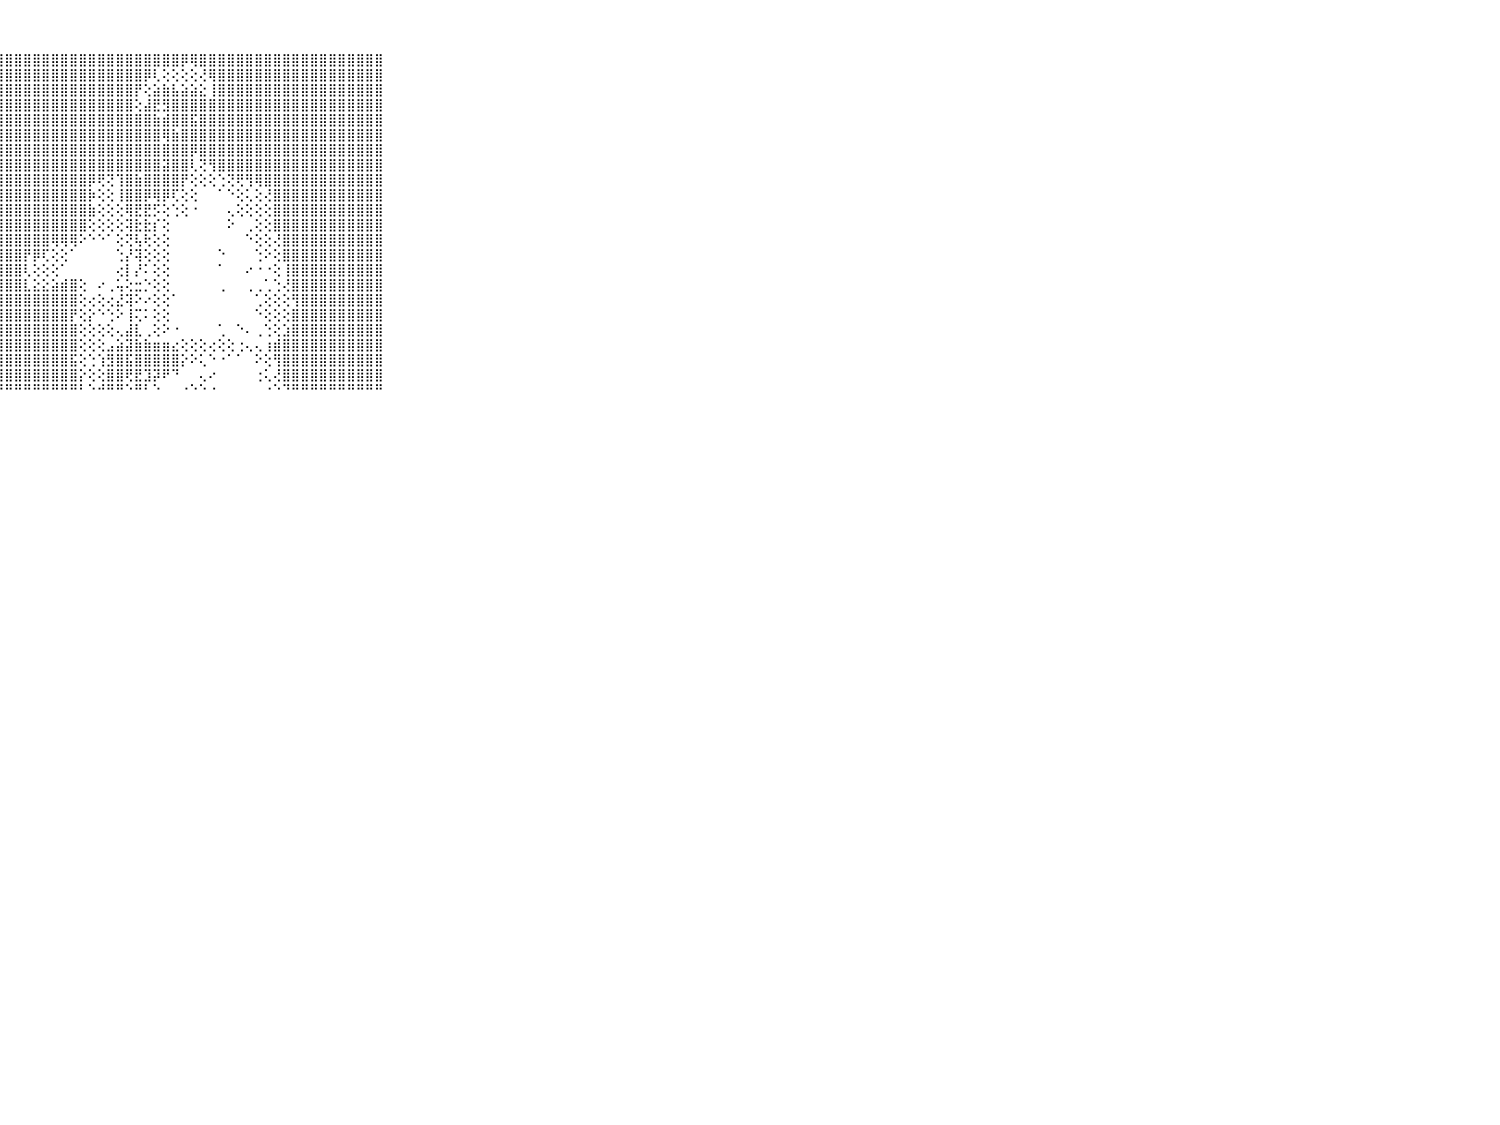

⠀⠀⠀⠀⠀⠀⠀⠀⠀⠀⠀⣿⣿⣿⣿⣿⣿⣿⣿⣿⣿⣿⣿⣿⣿⣿⣿⣿⣿⣿⣿⣿⣿⣿⣿⣿⣿⣿⣿⣿⣿⣿⣿⣿⣿⣿⣿⡿⢿⣿⣿⣿⣿⣿⣿⣿⣿⣿⣿⣿⣿⣿⣿⣿⣿⣿⣿⣿⣿⠀⠀⠀⠀⠀⠀⠀⠀⠀⠀⠀⠀
⠀⠀⠀⠀⠀⠀⠀⠀⠀⠀⠀⣿⣿⣿⣿⣿⣿⣿⣿⣿⣿⣿⣿⣿⣿⣿⣿⣿⣿⣿⣿⣿⣿⣿⣿⣿⣿⣿⣿⣿⣿⣿⣿⡿⢇⢕⢕⢕⢕⢜⢿⣿⣿⣿⣿⣿⣿⣿⣿⣿⣿⣿⣿⣿⣿⣿⣿⣿⣿⠀⠀⠀⠀⠀⠀⠀⠀⠀⠀⠀⠀
⠀⠀⠀⠀⠀⠀⠀⠀⠀⠀⠀⣿⣿⣿⣿⣿⣿⣿⣿⣿⣿⣿⣿⣿⣿⣿⣿⣿⣿⣿⣿⣿⣿⣿⣿⣿⣿⣿⣿⣿⣿⣿⡟⢕⣵⣷⣧⣵⣵⣕⢸⣿⣿⣿⣿⣿⣿⣿⣿⣿⣿⣿⣿⣿⣿⣿⣿⣿⣿⠀⠀⠀⠀⠀⠀⠀⠀⠀⠀⠀⠀
⠀⠀⠀⠀⠀⠀⠀⠀⠀⠀⠀⣿⣿⣿⣿⣿⣿⣿⣿⣿⣿⣿⣿⣿⣿⣿⣿⣿⣿⣿⣿⣿⣿⣿⣿⣿⣿⣿⣿⣿⣿⣿⢕⣼⣟⣻⣿⣿⣿⣿⣿⣿⣿⣿⣿⣿⣿⣿⣿⣿⣿⣿⣿⣿⣿⣿⣿⣿⣿⠀⠀⠀⠀⠀⠀⠀⠀⠀⠀⠀⠀
⠀⠀⠀⠀⠀⠀⠀⠀⠀⠀⠀⣿⣿⣿⣿⣿⣿⣿⣿⣿⣿⣿⣿⣿⣿⣿⣿⣿⣿⣿⣿⣿⣿⣿⣿⣿⣿⣿⣿⣿⣿⣿⣿⣿⣷⣾⣿⣿⣯⣿⣿⣿⣿⣿⣿⣿⣿⣿⣿⣿⣿⣿⣿⣿⣿⣿⣿⣿⣿⠀⠀⠀⠀⠀⠀⠀⠀⠀⠀⠀⠀
⠀⠀⠀⠀⠀⠀⠀⠀⠀⠀⠀⣿⣿⣿⣿⣿⣿⣿⣿⣿⣿⣿⣿⣿⣿⣿⣿⣿⣿⣿⣿⣿⣿⣿⣿⣿⣿⣿⣿⣿⣿⣿⣿⣿⣿⢿⣷⣿⣿⣿⣿⣿⣿⣿⣿⣿⣿⣿⣿⣿⣿⣿⣿⣿⣿⣿⣿⣿⣿⠀⠀⠀⠀⠀⠀⠀⠀⠀⠀⠀⠀
⠀⠀⠀⠀⠀⠀⠀⠀⠀⠀⠀⣿⣿⣿⣿⣿⣿⣿⣿⣿⣿⣿⣿⣿⣿⣿⣿⣿⣿⣿⣿⣿⣿⣿⣿⣿⣿⣿⣿⣿⣿⣿⣿⣿⣿⣿⣿⣿⡿⣿⣿⣿⣿⣿⣿⣿⣿⣿⣿⣿⣿⣿⣿⣿⣿⣿⣿⣿⣿⠀⠀⠀⠀⠀⠀⠀⠀⠀⠀⠀⠀
⠀⠀⠀⠀⠀⠀⠀⠀⠀⠀⠀⣿⣿⣿⣿⣿⣿⣿⣿⣿⣿⣿⣿⣿⣿⣿⣿⣿⣿⣿⣿⣿⣿⣿⣿⣿⣿⣿⣿⣿⣿⣿⣿⣿⣿⣽⣿⣿⢇⢝⢻⣿⣿⣿⣿⣿⣿⣿⣿⣿⣿⣿⣿⣿⣿⣿⣿⣿⣿⠀⠀⠀⠀⠀⠀⠀⠀⠀⠀⠀⠀
⠀⠀⠀⠀⠀⠀⠀⠀⠀⠀⠀⣿⣿⣿⣿⣿⣿⣿⣿⣿⣿⣿⣿⣿⣿⣿⣿⣿⣿⣿⣿⣿⣿⣿⣿⣿⣿⡿⢟⢝⢹⣿⣷⣿⣿⣿⣿⡟⢕⢕⢕⢑⢝⢟⢻⢿⣿⣿⣿⣿⣿⣿⣿⣿⣿⣿⣿⣿⣿⠀⠀⠀⠀⠀⠀⠀⠀⠀⠀⠀⠀
⠀⠀⠀⠀⠀⠀⠀⠀⠀⠀⠀⣿⣿⣿⣿⣿⣿⣿⣿⣿⣿⣿⣿⣿⣿⣿⣿⣿⣿⣿⣿⣿⣿⣿⣿⣿⣿⡷⢕⢕⢸⣿⣿⡿⢿⡿⢏⢕⢕⠀⠀⠁⠑⢕⢅⢕⢜⣿⣿⣿⣿⣿⣿⣿⣿⣿⣿⣿⣿⠀⠀⠀⠀⠀⠀⠀⠀⠀⠀⠀⠀
⠀⠀⠀⠀⠀⠀⠀⠀⠀⠀⠀⣿⣿⣿⣿⣿⣿⣿⣿⣿⣿⣿⣿⣿⣿⣿⣿⣿⣿⣿⣿⣿⣿⣿⣿⣿⣿⣷⢕⢕⢕⢿⣟⣟⡫⢕⢑⢕⠐⠀⠀⠀⢄⢕⢕⢕⢕⣿⣿⣿⣿⣿⣿⣿⣿⣿⣿⣿⣿⠀⠀⠀⠀⠀⠀⠀⠀⠀⠀⠀⠀
⠀⠀⠀⠀⠀⠀⠀⠀⠀⠀⠀⣿⣿⣿⣿⣿⣿⣿⣿⣿⣿⣿⣿⣿⣿⣿⣿⣿⣿⣿⣿⣿⣿⣿⣿⣿⣿⢕⢕⢕⢕⢽⣗⣗⡎⢕⠀⠀⠀⠀⠀⠀⠕⠀⢀⢕⢕⣿⣿⣿⣿⣿⣿⣿⣿⣿⣿⣿⣿⠀⠀⠀⠀⠀⠀⠀⠀⠀⠀⠀⠀
⠀⠀⠀⠀⠀⠀⠀⠀⠀⠀⠀⣿⣿⣿⣿⣿⣿⣿⣿⣿⣿⣿⣿⣿⣿⣿⣿⣿⣿⣿⣿⣿⣿⢿⢿⢿⠕⠑⠑⠁⢕⢝⢧⢗⢕⢕⠀⠀⠀⠀⠀⠀⠀⠀⠑⢕⢕⢜⣿⣿⣿⣿⣿⣿⣿⣿⣿⣿⣿⠀⠀⠀⠀⠀⠀⠀⠀⠀⠀⠀⠀
⠀⠀⠀⠀⠀⠀⠀⠀⠀⠀⠀⣿⣿⣿⣿⣿⣿⣿⣿⣿⣿⣿⣿⣿⣿⣿⣿⣿⣿⣿⡟⡿⢏⢕⢕⠁⠀⠀⠀⠀⢑⡜⢽⢕⢕⢕⠀⠀⠀⠀⠀⠑⠀⠀⠀⢑⠕⢕⣿⣿⣿⣿⣿⣿⣿⣿⣿⣿⣿⠀⠀⠀⠀⠀⠀⠀⠀⠀⠀⠀⠀
⠀⠀⠀⠀⠀⠀⠀⠀⠀⠀⠀⣿⣿⣿⣿⣿⣿⣿⣿⣿⣿⣿⣿⣿⣿⣿⣿⣿⣿⣿⢇⢕⢕⢕⠁⠀⠀⠀⠀⠀⢔⡇⡜⠅⢕⢕⠀⠀⠀⠀⠀⠁⠀⠀⠔⠐⠐⢕⢸⣿⣿⣿⣿⣿⣿⣿⣿⣿⣿⠀⠀⠀⠀⠀⠀⠀⠀⠀⠀⠀⠀
⠀⠀⠀⠀⠀⠀⠀⠀⠀⠀⠀⣿⣿⣿⣿⣿⣿⣿⣿⣿⣿⣿⣿⣿⣿⣿⣿⣿⣿⣿⣇⣕⣕⣵⣾⣿⢕⠀⠔⢀⢥⢕⣒⡑⢕⢕⠀⠀⠀⠀⠀⢀⠀⠀⢀⢀⢁⢑⢜⣿⣿⣿⣿⣿⣿⣿⣿⣿⣿⠀⠀⠀⠀⠀⠀⠀⠀⠀⠀⠀⠀
⠀⠀⠀⠀⠀⠀⠀⠀⠀⠀⠀⣿⣿⣿⣿⣿⣿⣿⣿⣿⣿⣿⣿⣿⣿⣿⣿⣿⣿⣿⣿⣿⣿⣿⣿⣿⢕⢔⢕⢔⣜⢽⠕⠔⢕⢕⠁⠀⠀⠀⠀⠀⠀⠀⠀⢁⢕⢕⢕⢻⣿⣿⣿⣿⣿⣿⣿⣿⣿⠀⠀⠀⠀⠀⠀⠀⠀⠀⠀⠀⠀
⠀⠀⠀⠀⠀⠀⠀⠀⠀⠀⠀⣿⣿⣿⣿⣿⣿⣿⣿⣿⣿⣿⣿⣿⣿⣿⣿⣿⣿⣿⣿⣿⣿⣿⣿⡟⢕⡕⠑⢑⠕⢸⢍⠅⢕⢕⠀⠀⠀⠀⠀⠀⠀⠀⠀⠑⢕⢕⢕⣿⣿⣿⣿⣿⣿⣿⣿⣿⣿⠀⠀⠀⠀⠀⠀⠀⠀⠀⠀⠀⠀
⠀⠀⠀⠀⠀⠀⠀⠀⠀⠀⠀⣿⣿⣿⣿⣿⣿⣿⣿⣿⣿⣿⣿⣿⣿⣿⣿⣿⣿⣿⣿⣿⣿⣿⣿⣿⢕⢕⢕⢕⢄⣼⣇⢀⢕⠕⠐⠀⠀⠀⠀⢁⠀⠑⠄⢀⢑⢕⣱⣿⣿⣿⣿⣿⣿⣿⣿⣿⣿⠀⠀⠀⠀⠀⠀⠀⠀⠀⠀⠀⠀
⠀⠀⠀⠀⠀⠀⠀⠀⠀⠀⠀⣿⣿⣿⣿⣿⣿⣿⣿⣿⣿⣿⣿⣿⣿⣿⣿⣿⣿⣿⣿⣿⣿⣿⣿⣿⢕⢕⢕⣠⣵⣽⣷⣷⣶⣶⣔⢕⢕⢕⢔⢕⢕⢐⢄⢄⢰⣾⣿⣿⣿⣿⣿⣿⣿⣿⣿⣿⣿⠀⠀⠀⠀⠀⠀⠀⠀⠀⠀⠀⠀
⠀⠀⠀⠀⠀⠀⠀⠀⠀⠀⠀⣿⣿⣿⣿⣿⣿⣿⣿⣿⣿⣿⣿⣿⣿⣿⣿⣿⣿⣿⣿⣿⣿⣿⣿⣯⢕⢑⢱⣻⣿⣯⣿⣿⣿⣿⣿⡕⠕⢅⠑⠐⠁⠁⠀⠕⢕⢻⣿⣿⣿⣿⣿⣿⣿⣿⣿⣿⣿⠀⠀⠀⠀⠀⠀⠀⠀⠀⠀⠀⠀
⠀⠀⠀⠀⠀⠀⠀⠀⠀⠀⠀⣿⣿⣿⣿⣿⣿⣿⣿⣿⣿⣿⣿⣿⣿⣿⣿⣿⣿⣿⣿⣿⣿⣿⣿⣿⡕⢕⢕⣿⣿⢟⣟⣹⡽⠟⠙⠀⠀⢄⠔⠀⠀⠀⠀⢐⢅⢜⣿⣿⣿⣿⣿⣿⣿⣿⣿⣿⣿⠀⠀⠀⠀⠀⠀⠀⠀⠀⠀⠀⠀
⠀⠀⠀⠀⠀⠀⠀⠀⠀⠀⠀⠛⠛⠛⠛⠛⠛⠛⠛⠛⠛⠛⠛⠛⠛⠛⠛⠛⠛⠛⠛⠛⠛⠛⠛⠛⠃⠑⠚⠛⠛⠑⠛⠃⠑⠀⠀⠐⠑⠑⠐⠀⠀⠀⠀⠀⠐⠑⠙⠛⠛⠛⠛⠛⠛⠛⠛⠛⠛⠀⠀⠀⠀⠀⠀⠀⠀⠀⠀⠀⠀